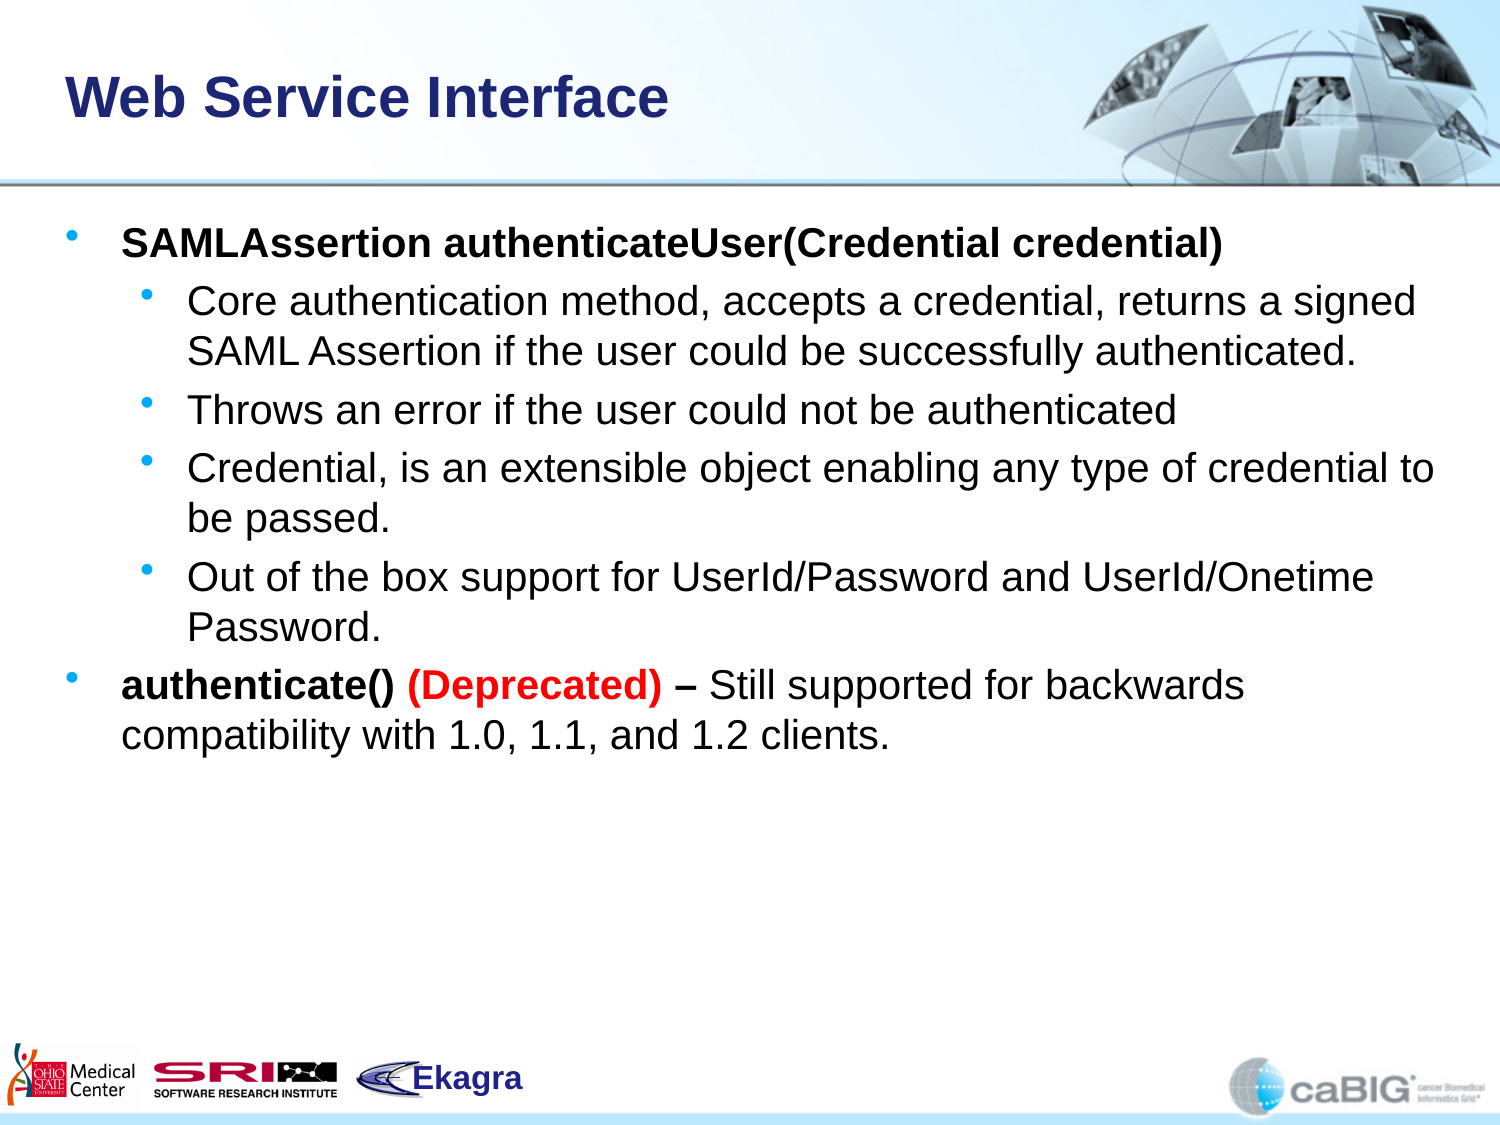

# Web Service Interface

SAMLAssertion authenticateUser(Credential credential)
Core authentication method, accepts a credential, returns a signed SAML Assertion if the user could be successfully authenticated.
Throws an error if the user could not be authenticated
Credential, is an extensible object enabling any type of credential to be passed.
Out of the box support for UserId/Password and UserId/Onetime Password.
authenticate() (Deprecated) – Still supported for backwards compatibility with 1.0, 1.1, and 1.2 clients.